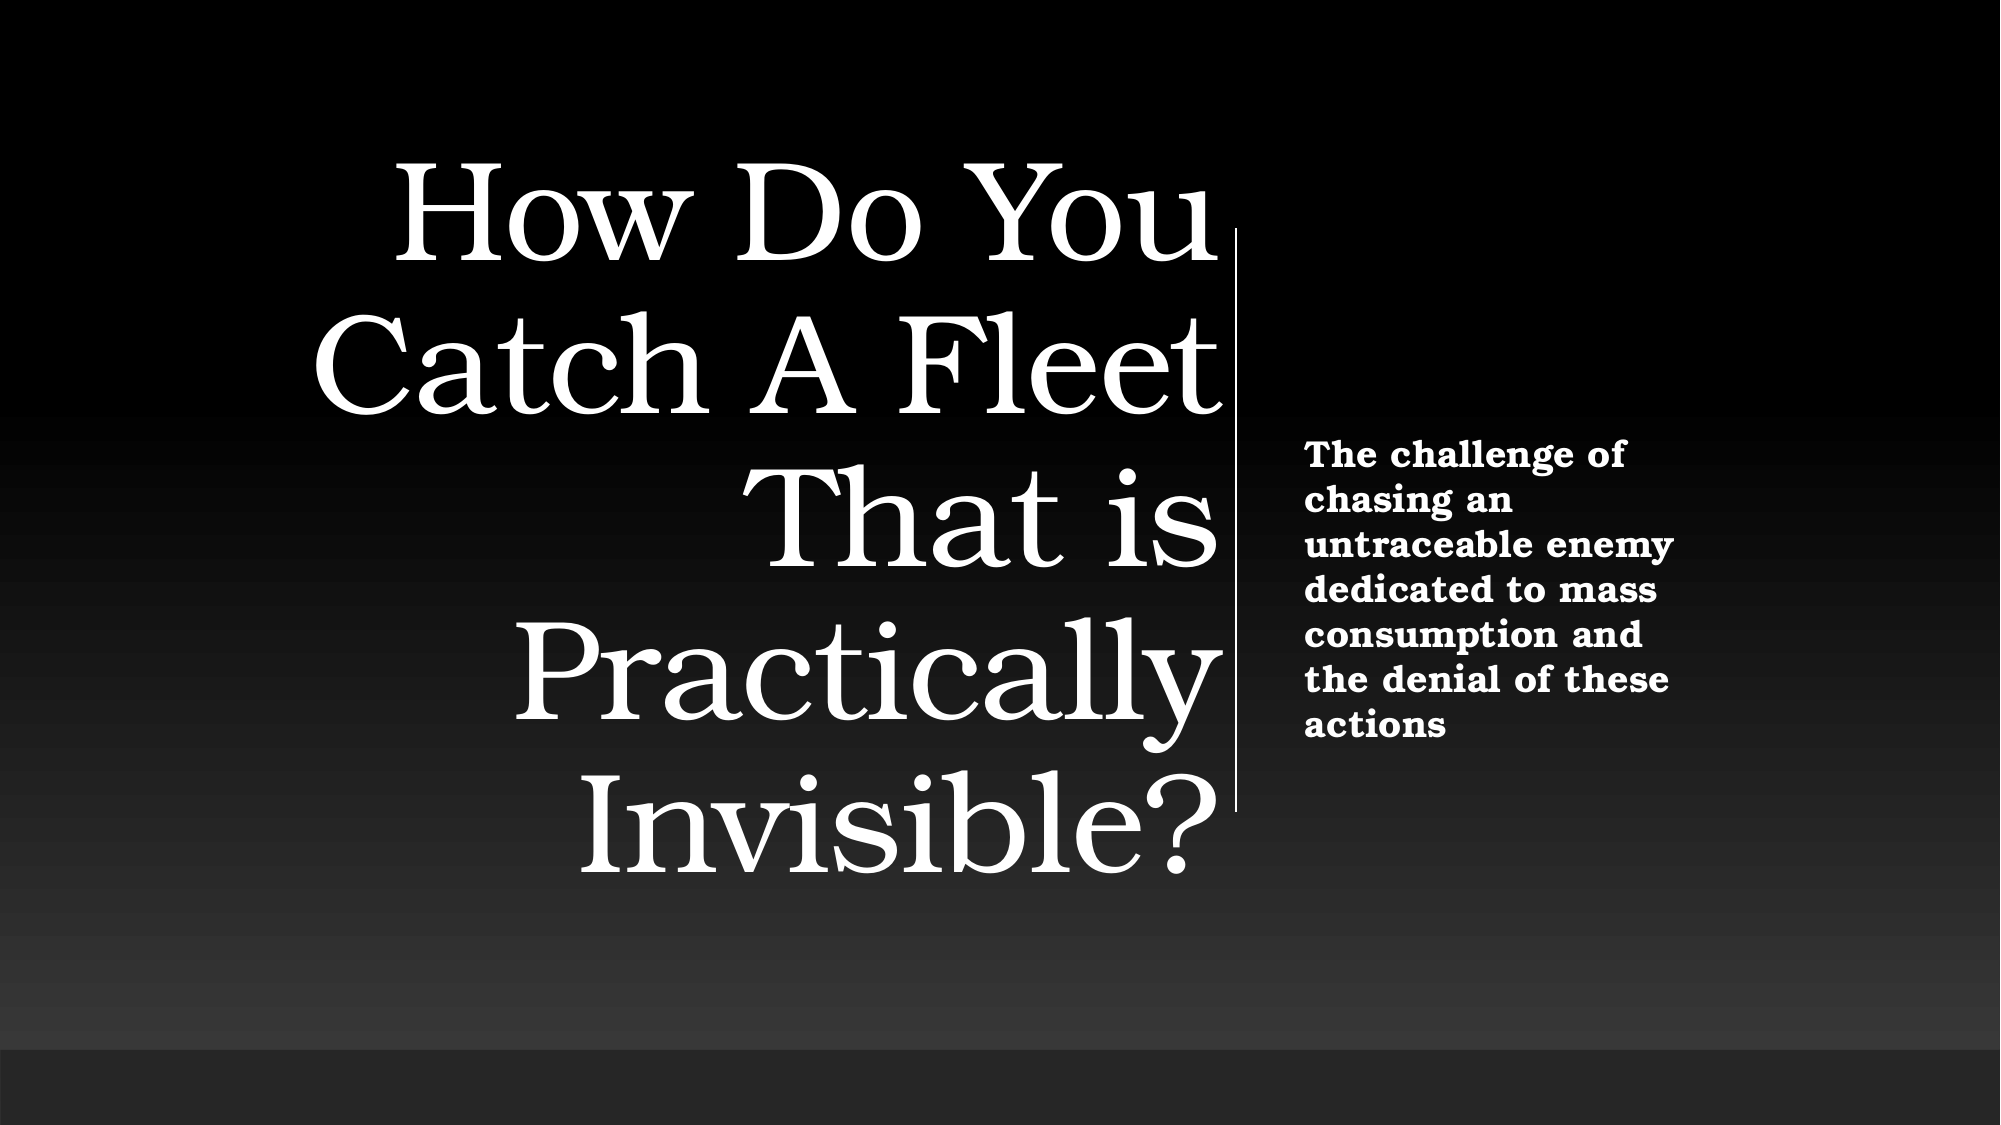

How Do You Catch A Fleet That is Practically Invisible?
The challenge of chasing an untraceable enemy dedicated to mass consumption and the denial of these actions